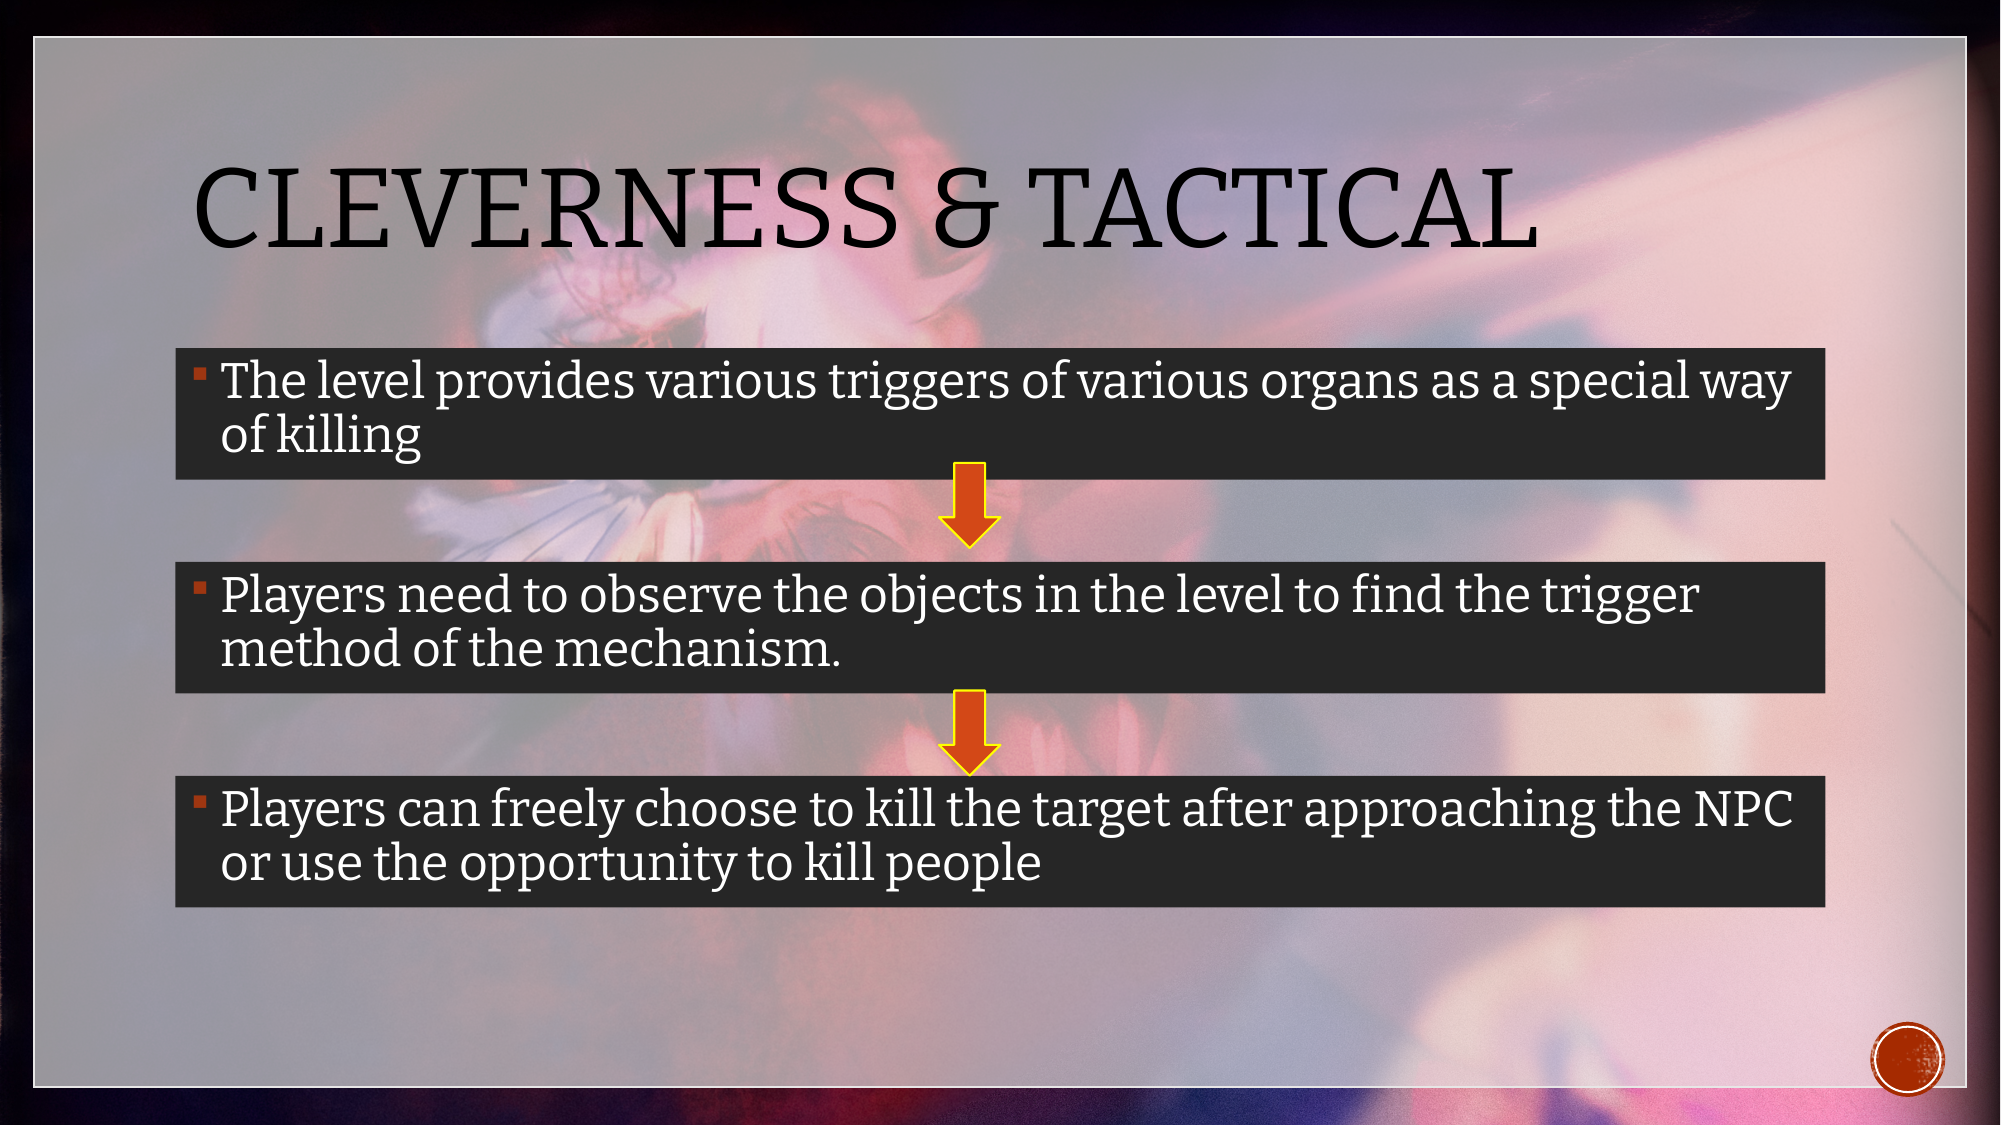

# Cleverness & tactical
The level provides various triggers of various organs as a special way of killing

Players need to observe the objects in the level to find the trigger method of the mechanism.

Players can freely choose to kill the target after approaching the NPC or use the opportunity to kill people